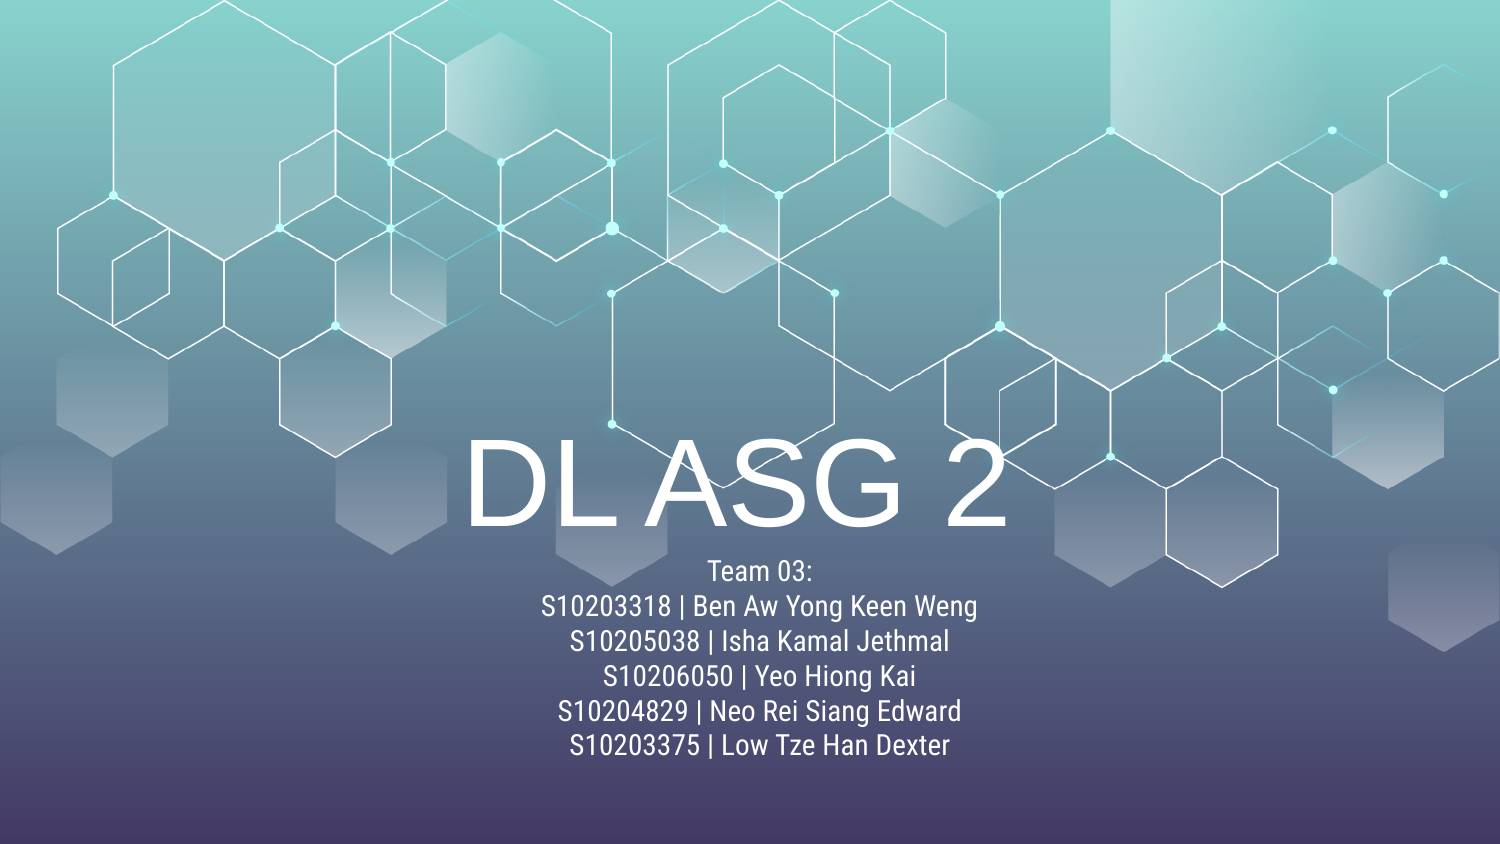

# DL ASG 2
Team 03:
S10203318 | Ben Aw Yong Keen Weng
S10205038 | Isha Kamal Jethmal
S10206050 | Yeo Hiong Kai
S10204829 | Neo Rei Siang Edward
S10203375 | Low Tze Han Dexter